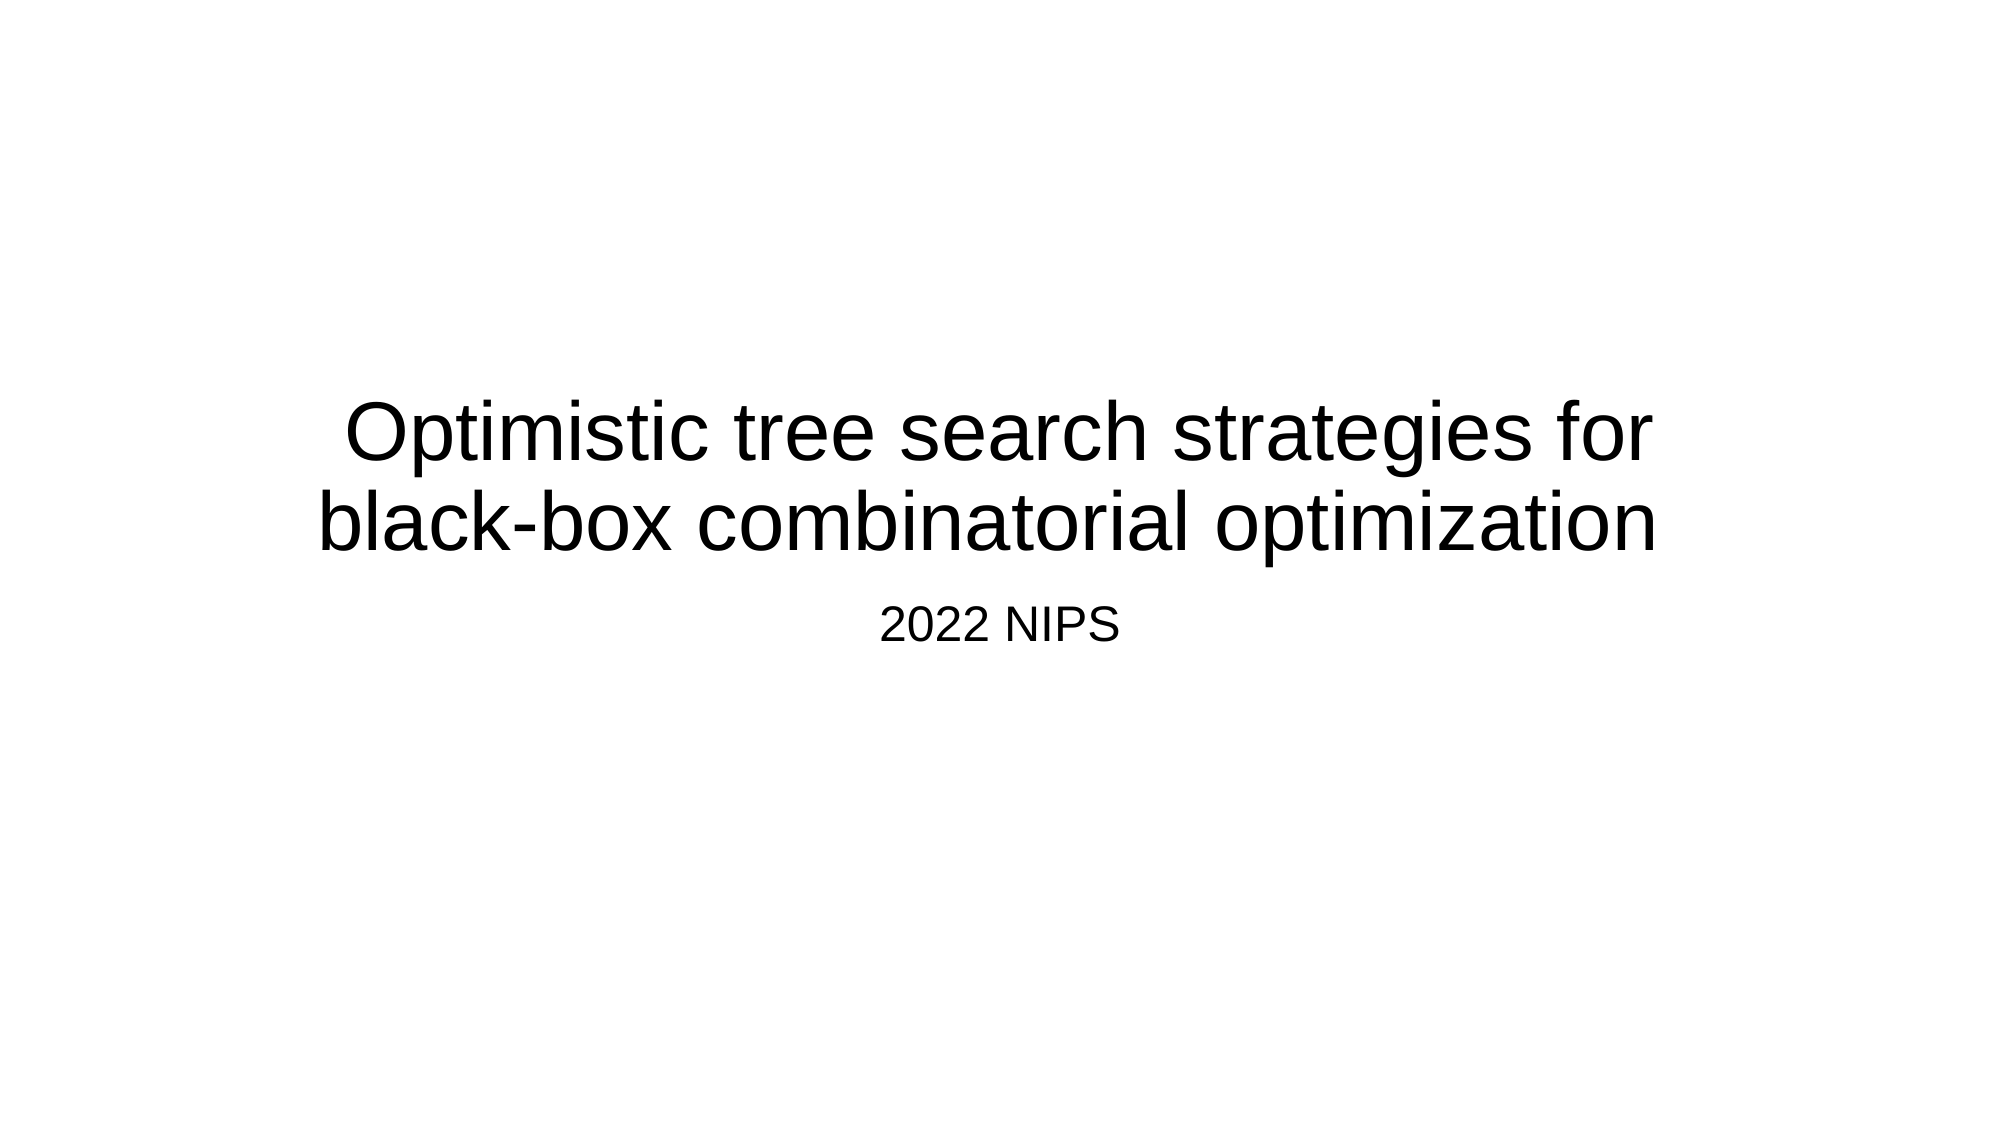

# Optimistic tree search strategies for black-box combinatorial optimization
2022 NIPS